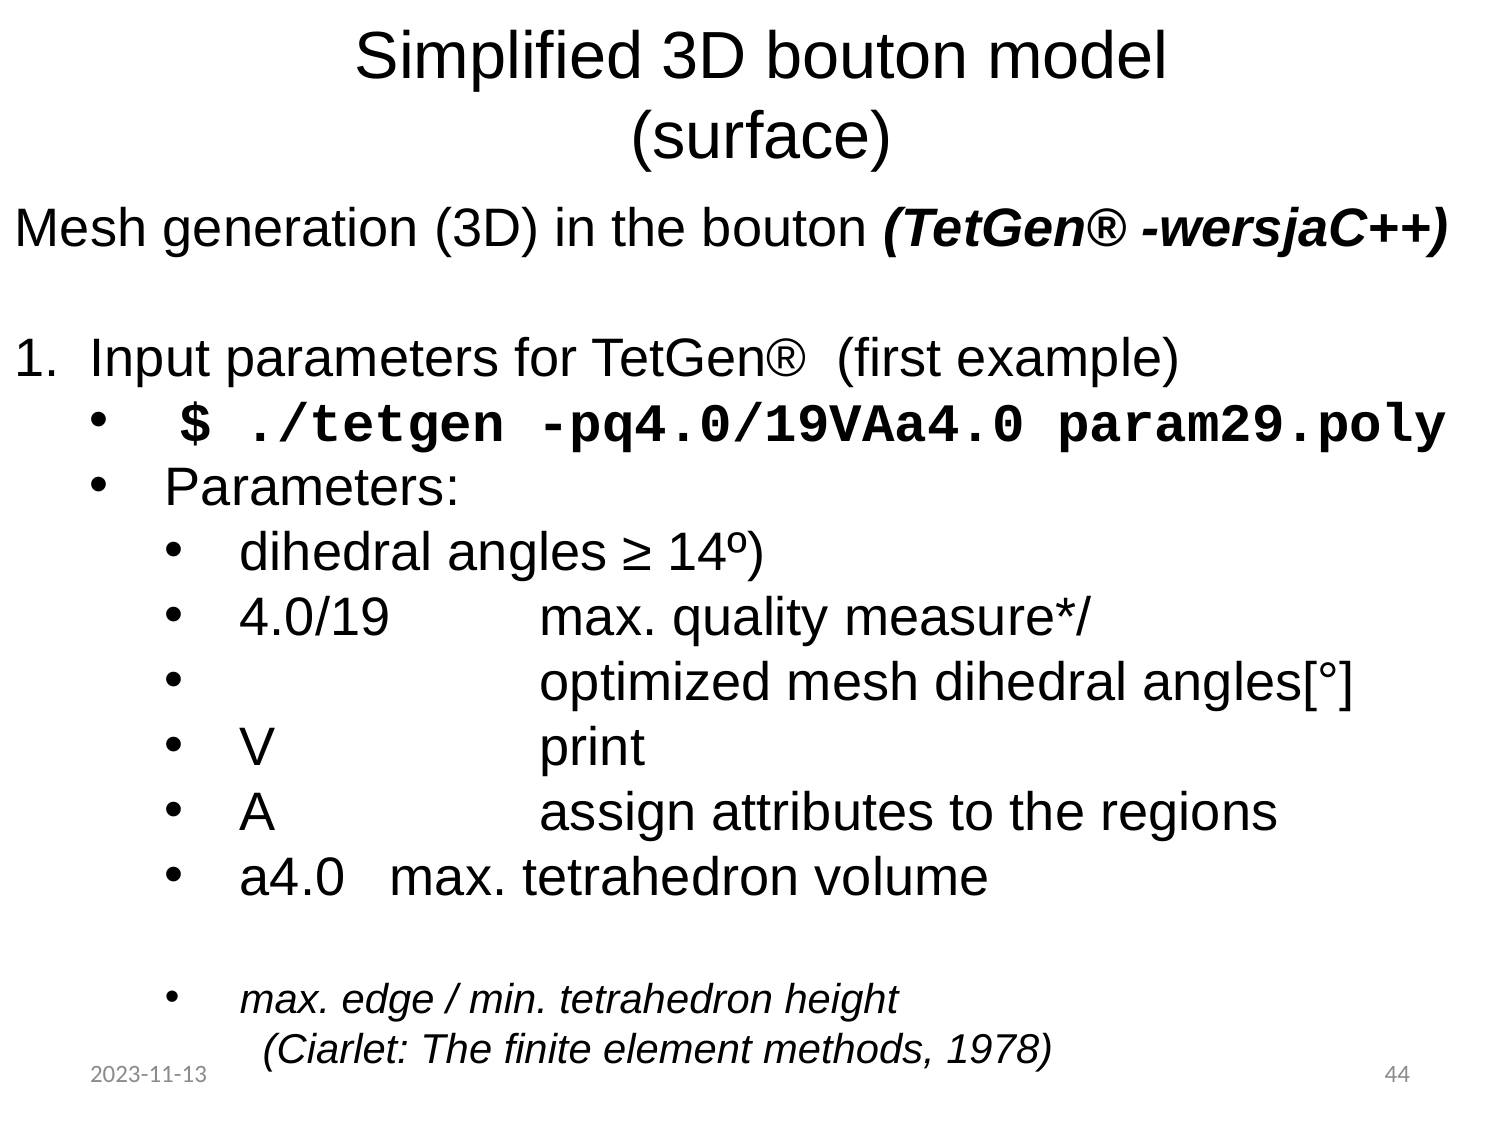

# Simplified 3D bouton model (surface)
Mesh generation (3D) in the bouton (TetGen® -wersjaC++)

Input parameters for TetGen®  (first example)
 $ ./tetgen -pq4.0/19VAa4.0 param29.poly
Parameters:
dihedral angles ≥ 14º)
4.0/19	max. quality measure*/
		optimized mesh dihedral angles[°]
V		print
A		assign attributes to the regions
a4.0	max. tetrahedron volume

max. edge / min. tetrahedron height
	  (Ciarlet: The finite element methods, 1978)
2023-11-13
44